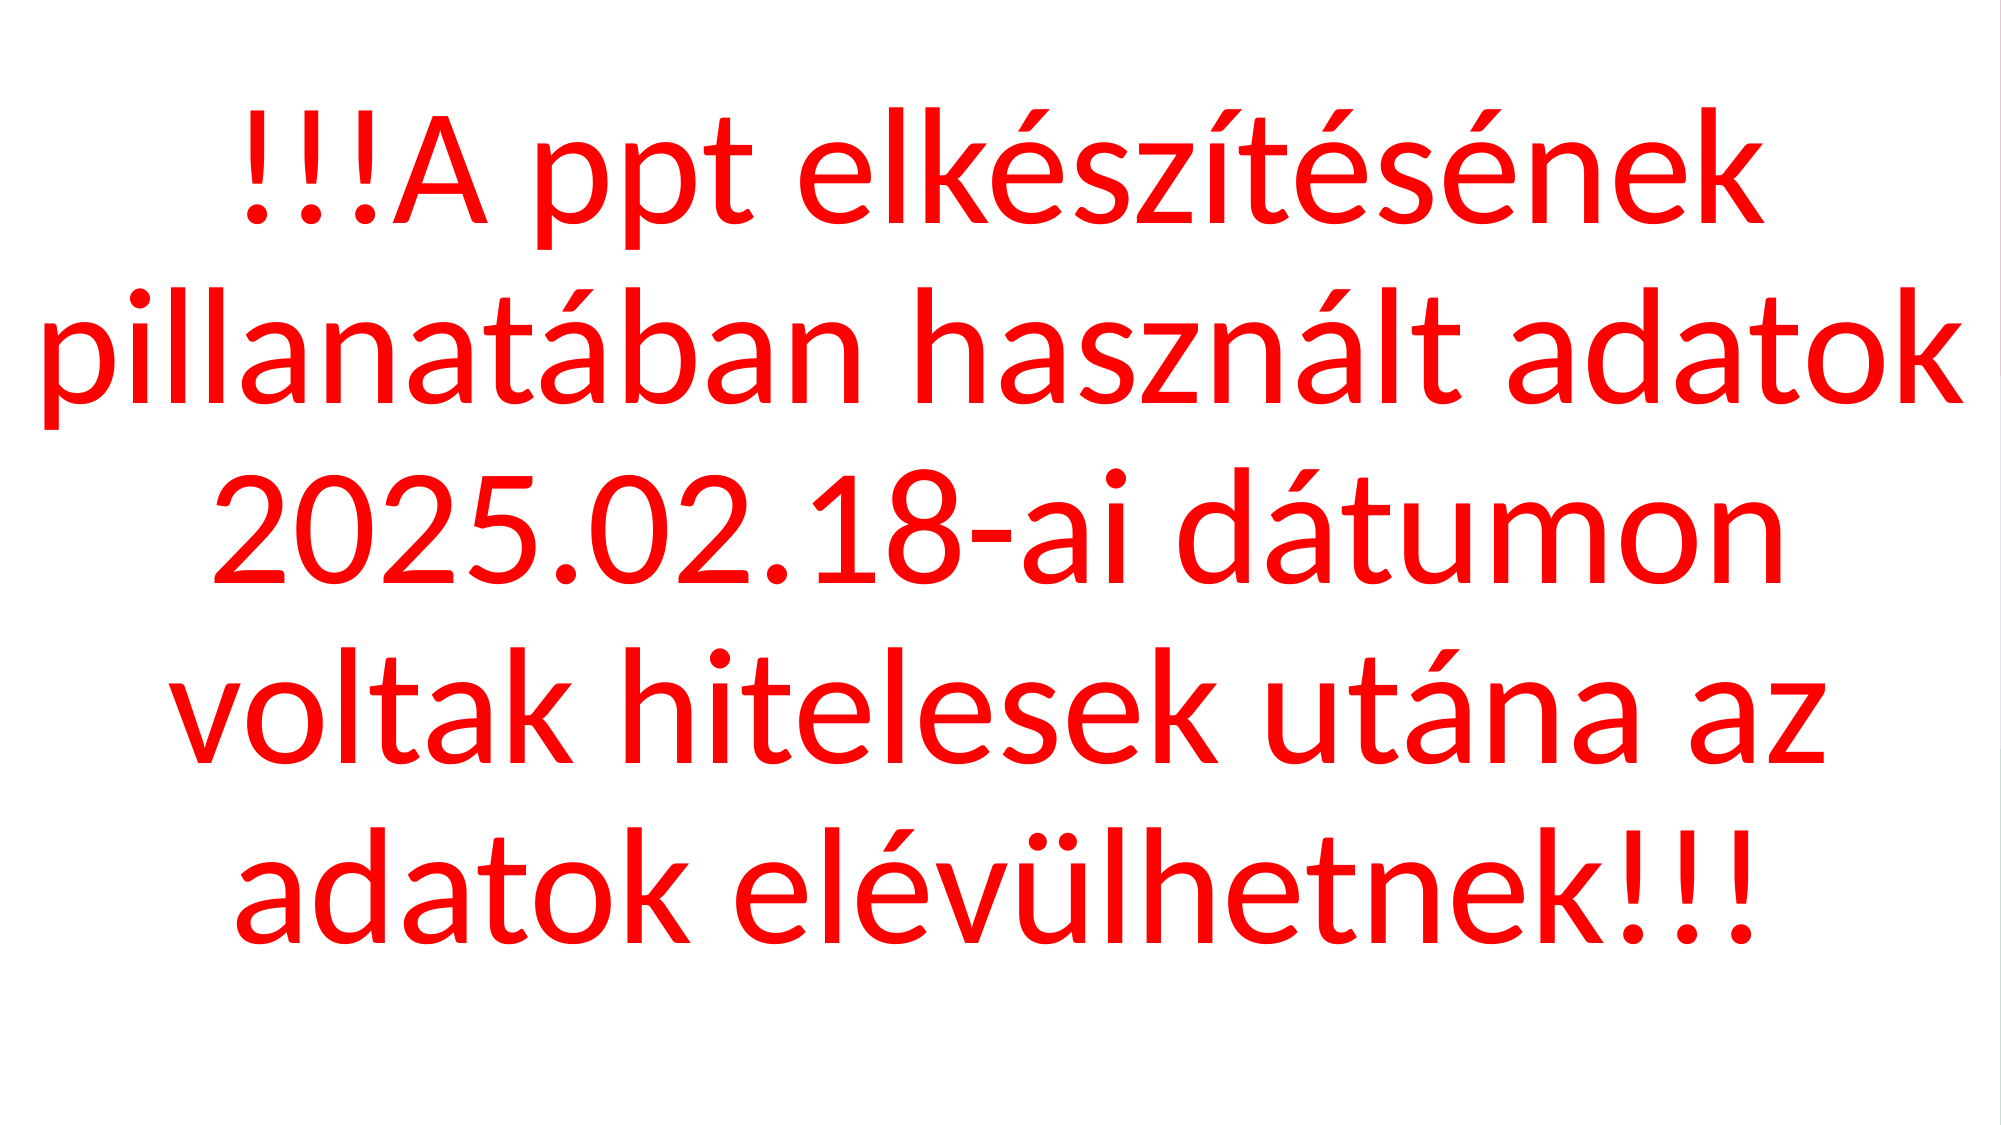

# !!!A ppt elkészítésének pillanatában használt adatok 2025.02.18-ai dátumon voltak hitelesek utána az adatok elévülhetnek!!!